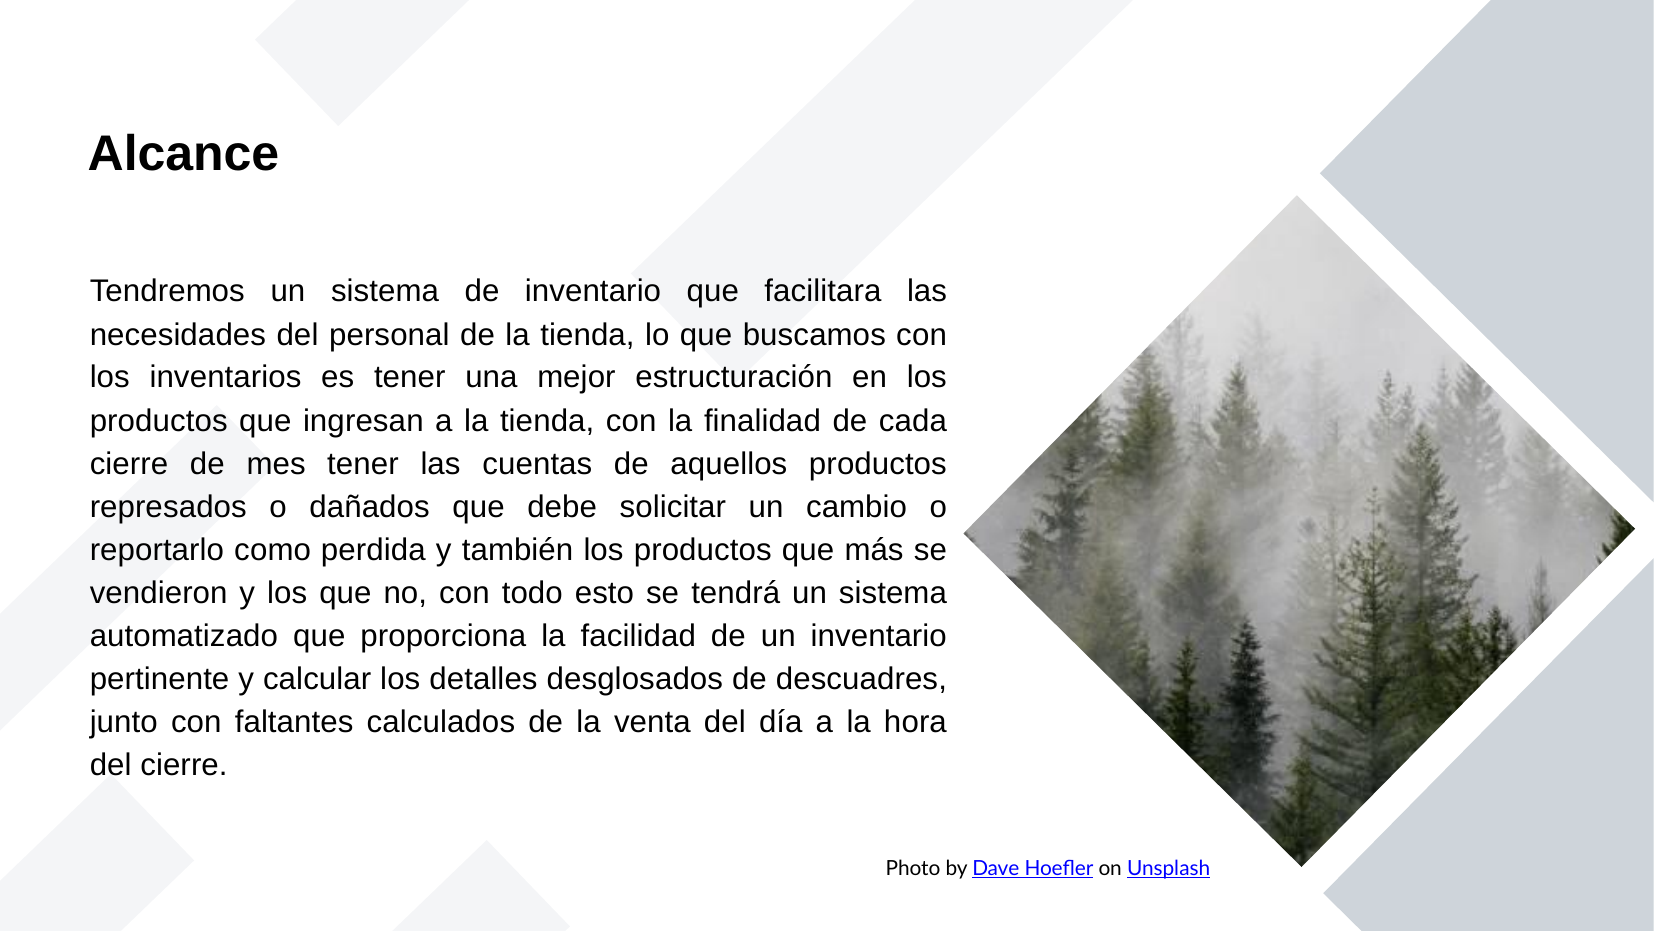

Alcance

Tendremos un sistema de inventario que facilitara las necesidades del personal de la tienda, lo que buscamos con los inventarios es tener una mejor estructuración en los productos que ingresan a la tienda, con la finalidad de cada cierre de mes tener las cuentas de aquellos productos represados o dañados que debe solicitar un cambio o reportarlo como perdida y también los productos que más se vendieron y los que no, con todo esto se tendrá un sistema automatizado que proporciona la facilidad de un inventario pertinente y calcular los detalles desglosados de descuadres, junto con faltantes calculados de la venta del día a la hora del cierre.

Photo by Dave Hoefler on Unsplash